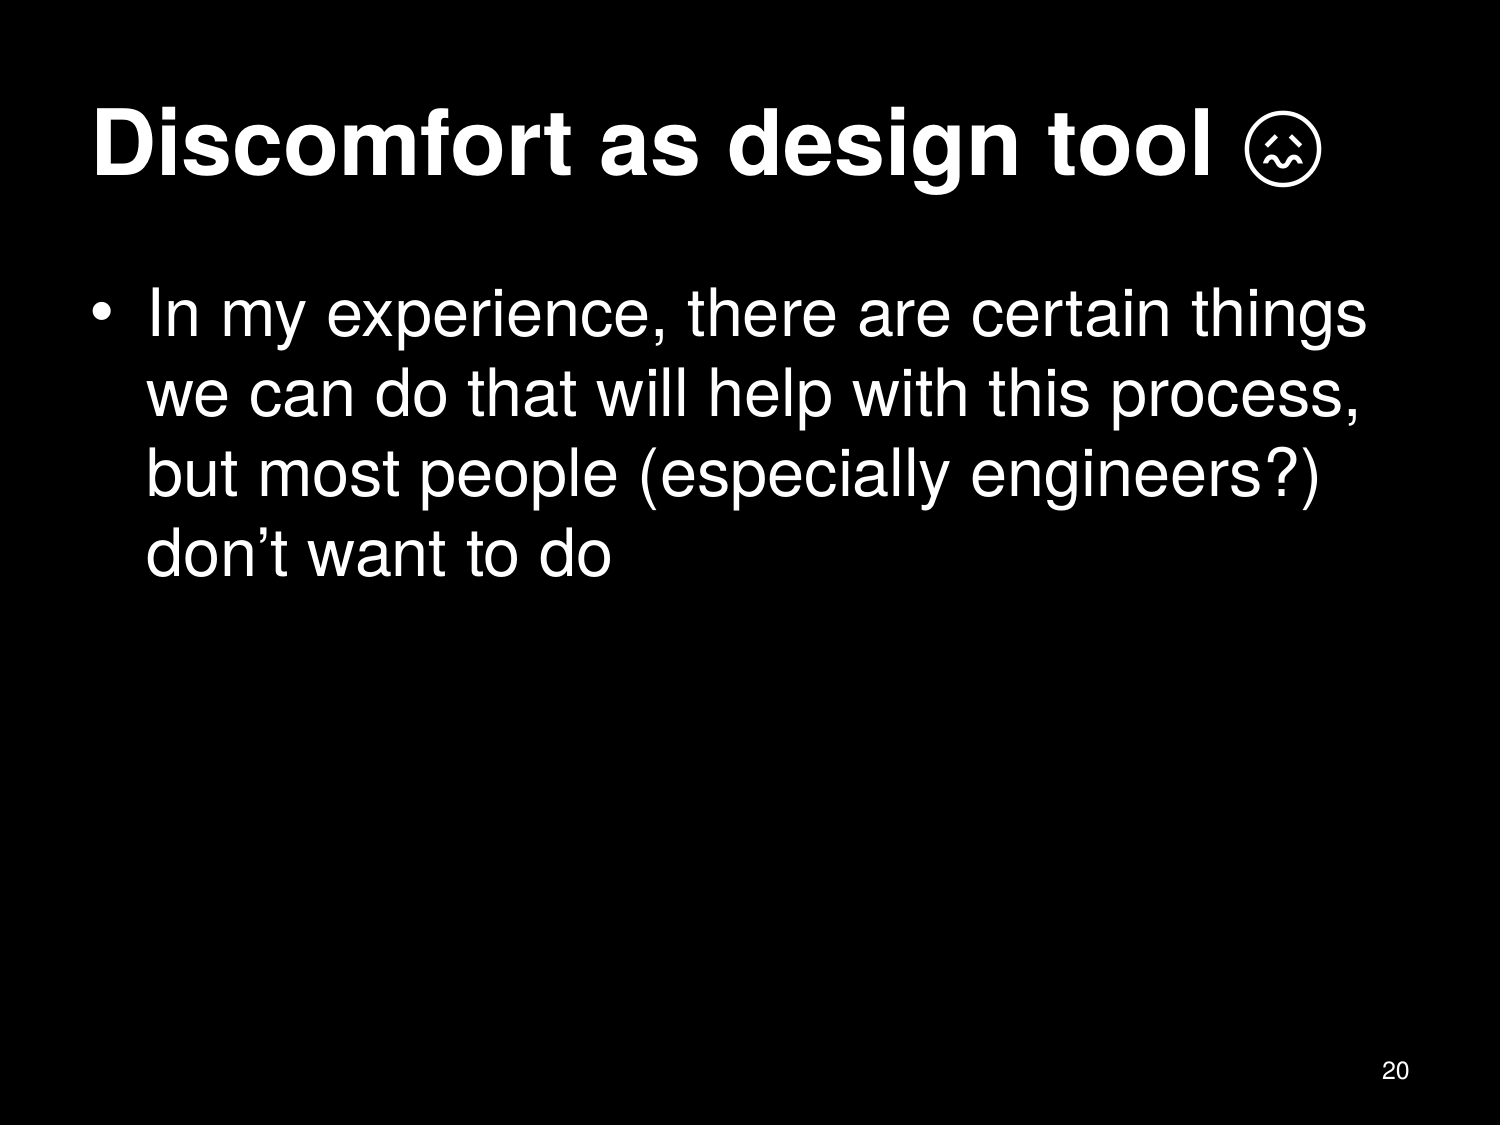

# Discomfort as design tool 😖
In my experience, there are certain things we can do that will help with this process, but most people (especially engineers?) don’t want to do
20